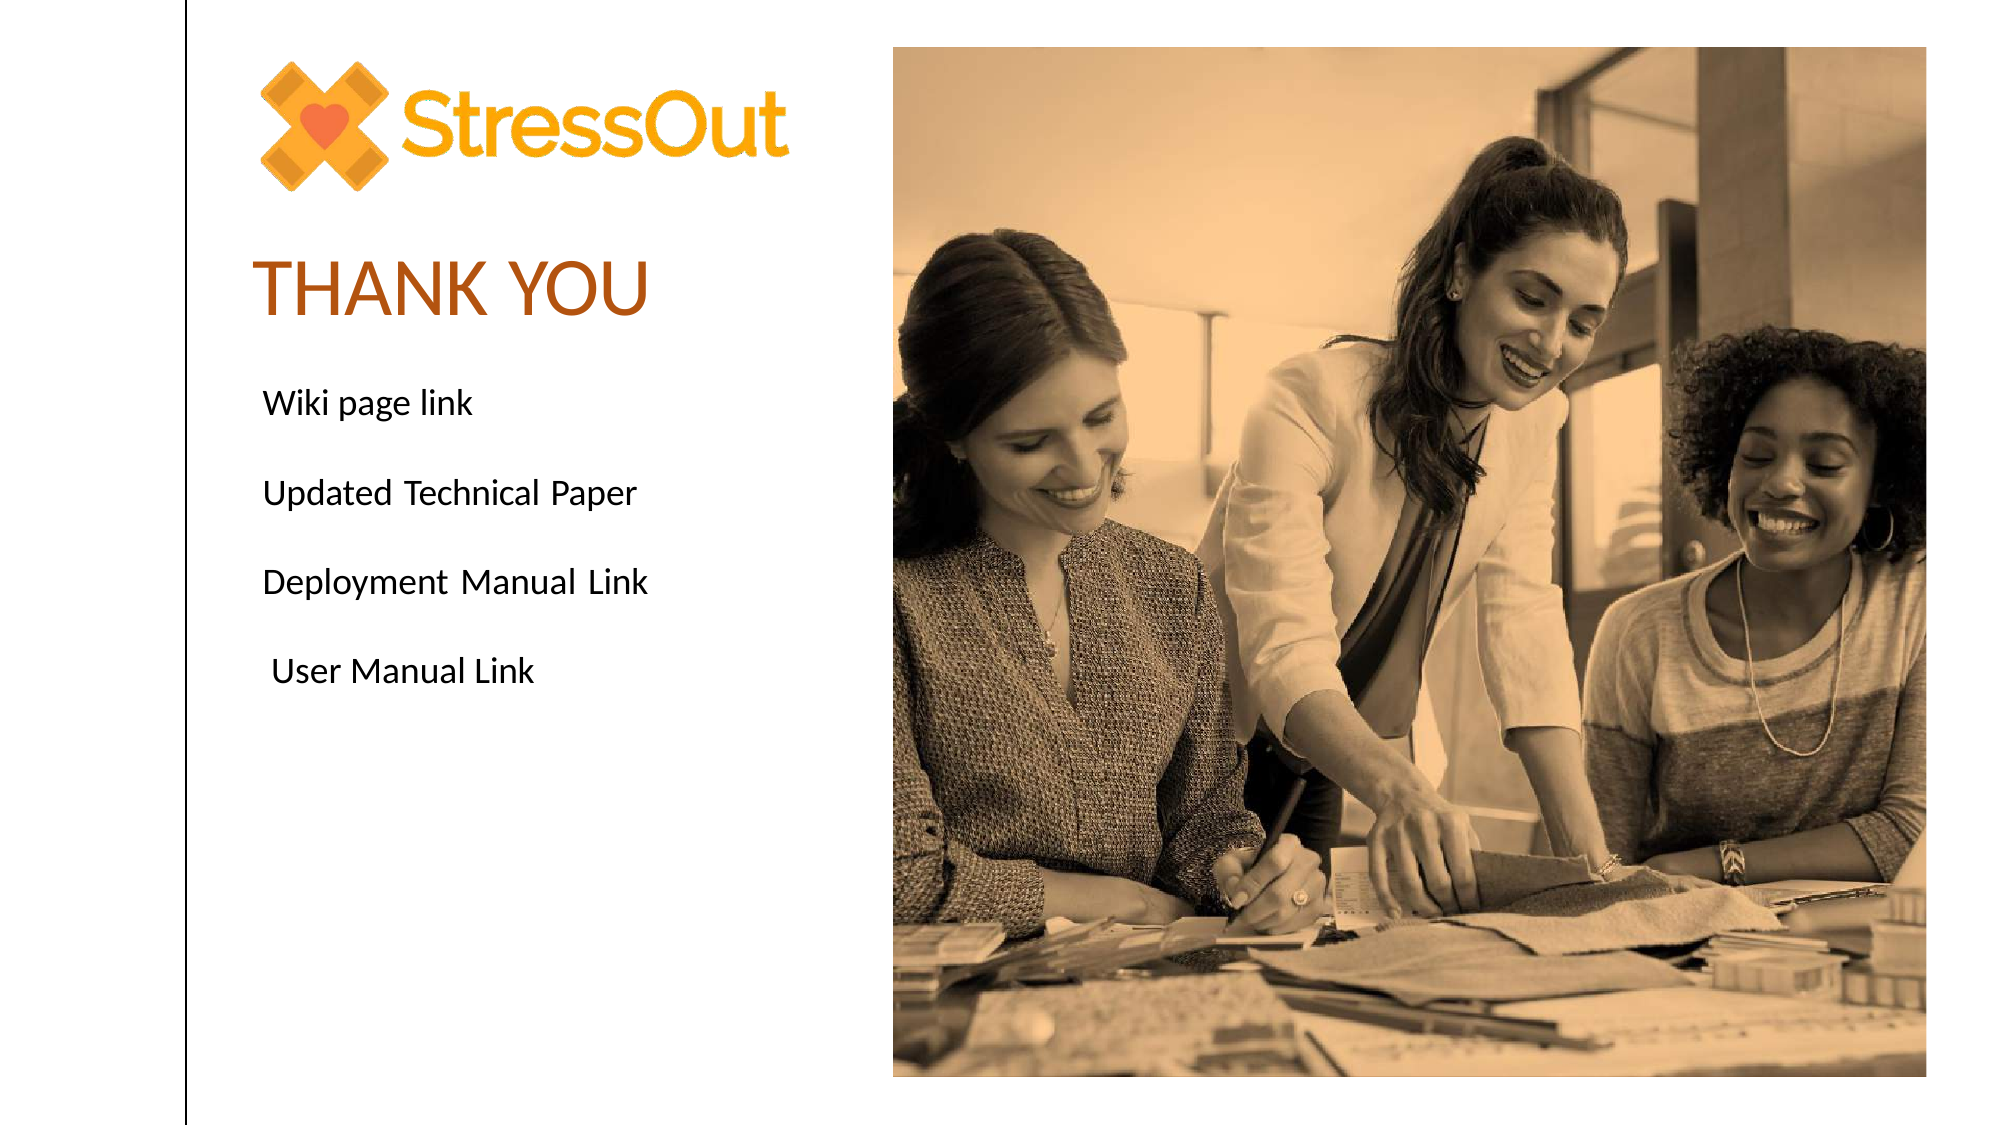

# THANK YOU
Wiki page link
Updated Technical Paper  Deployment Manual Link  User Manual Link